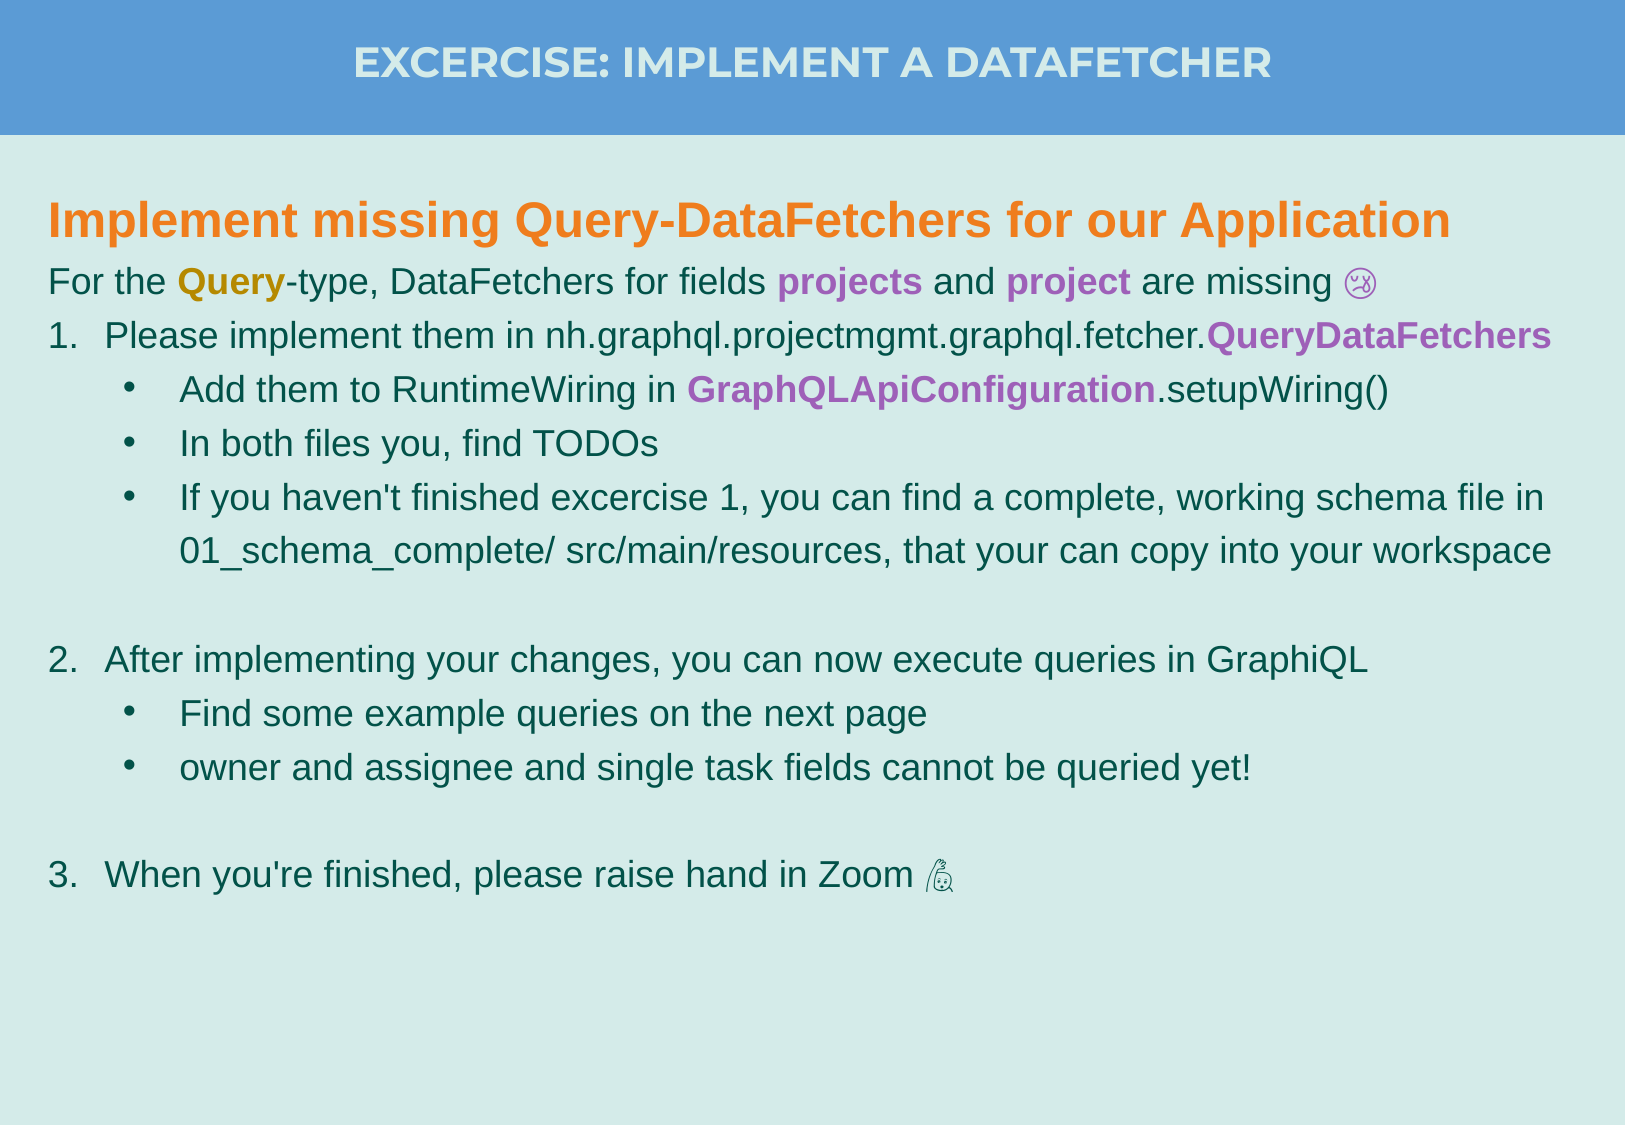

# Excercise: Implement a DataFetcher
Implement missing Query-DataFetchers for our Application
For the Query-type, DataFetchers for fields projects and project are missing 😢
Please implement them in nh.graphql.projectmgmt.graphql.fetcher.QueryDataFetchers
Add them to RuntimeWiring in GraphQLApiConfiguration.setupWiring()
In both files you, find TODOs
If you haven't finished excercise 1, you can find a complete, working schema file in 01_schema_complete/ src/main/resources, that your can copy into your workspace

After implementing your changes, you can now execute queries in GraphiQL
Find some example queries on the next page
owner and assignee and single task fields cannot be queried yet!

When you're finished, please raise hand in Zoom 🙋